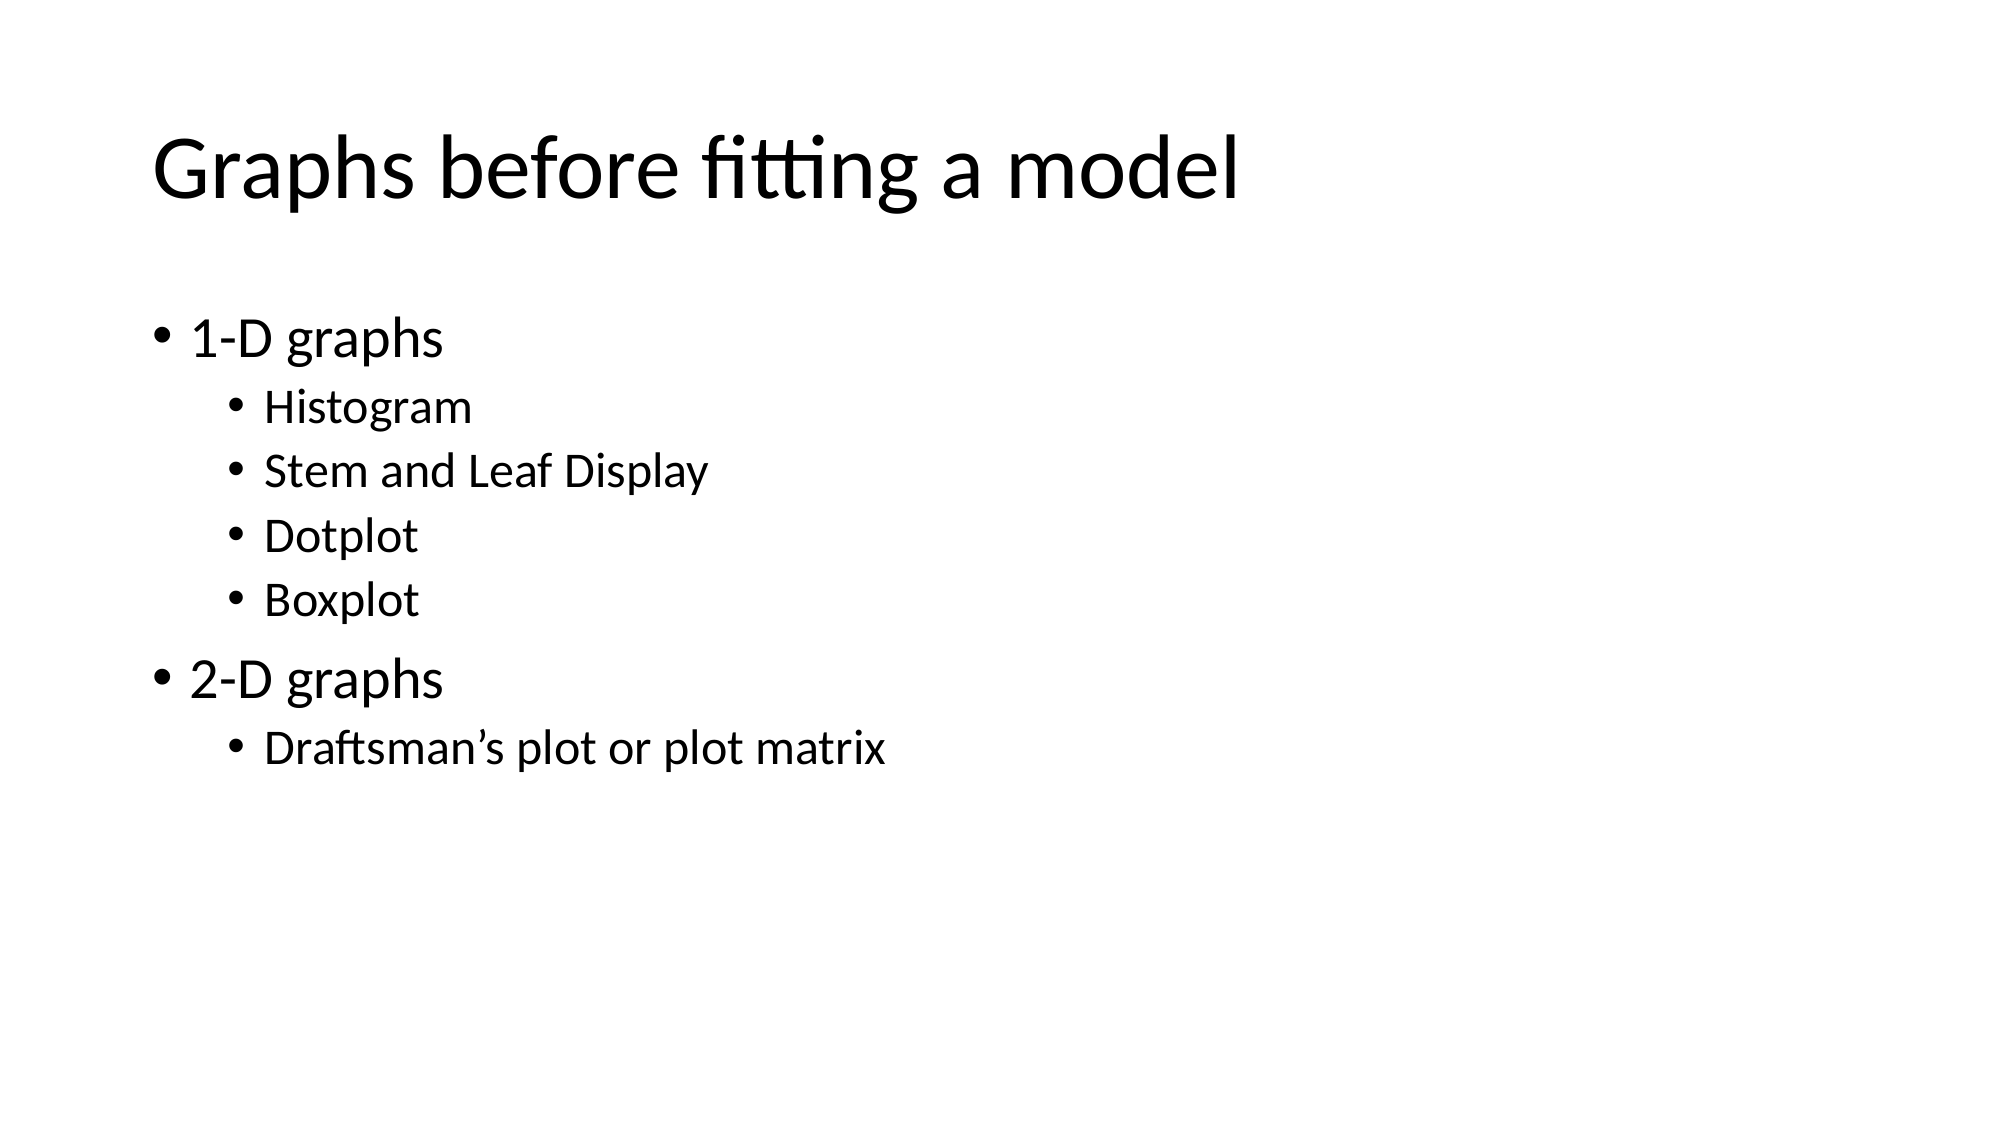

# Graphs before fitting a model
1-D graphs
Histogram
Stem and Leaf Display
Dotplot
Boxplot
2-D graphs
Draftsman’s plot or plot matrix